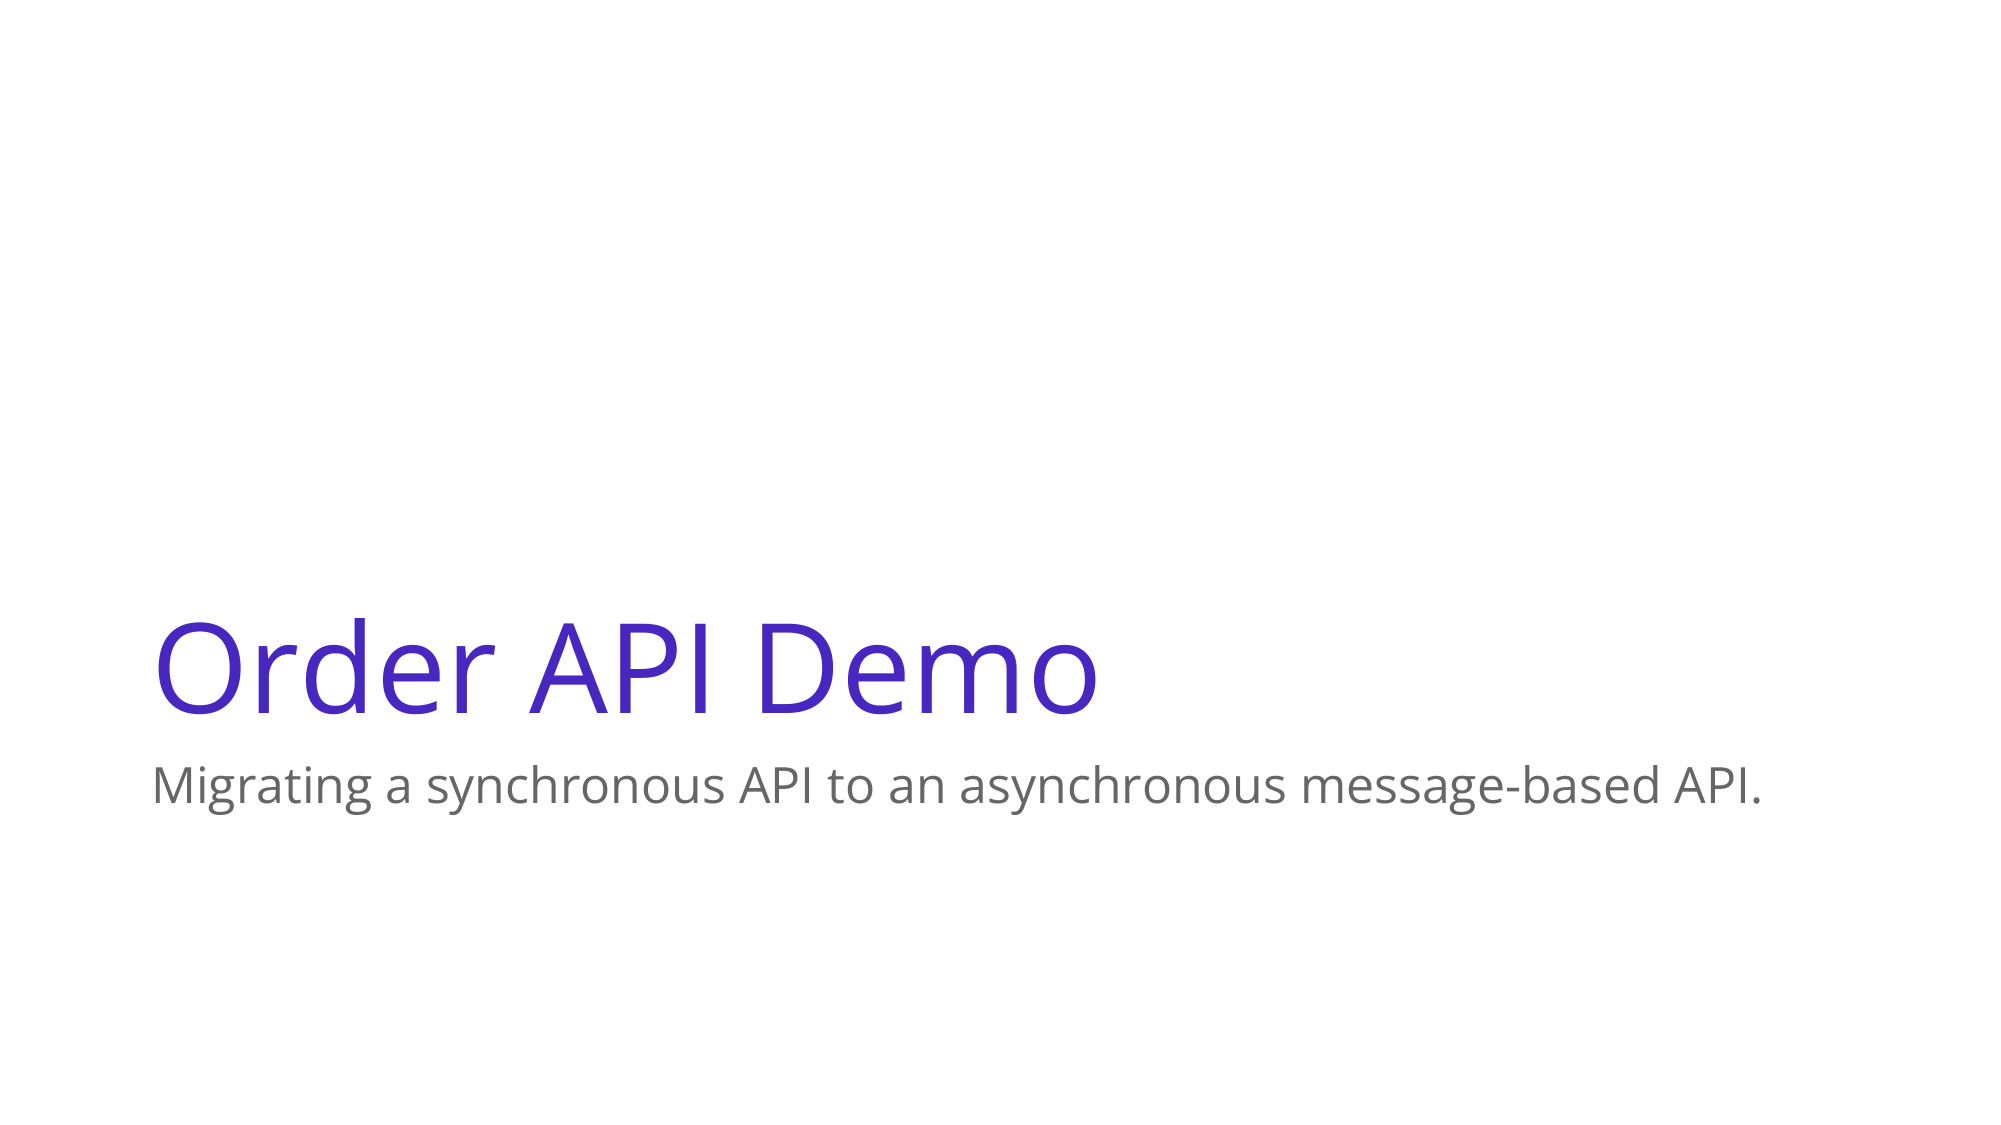

# Order API Demo
Migrating a synchronous API to an asynchronous message-based API.